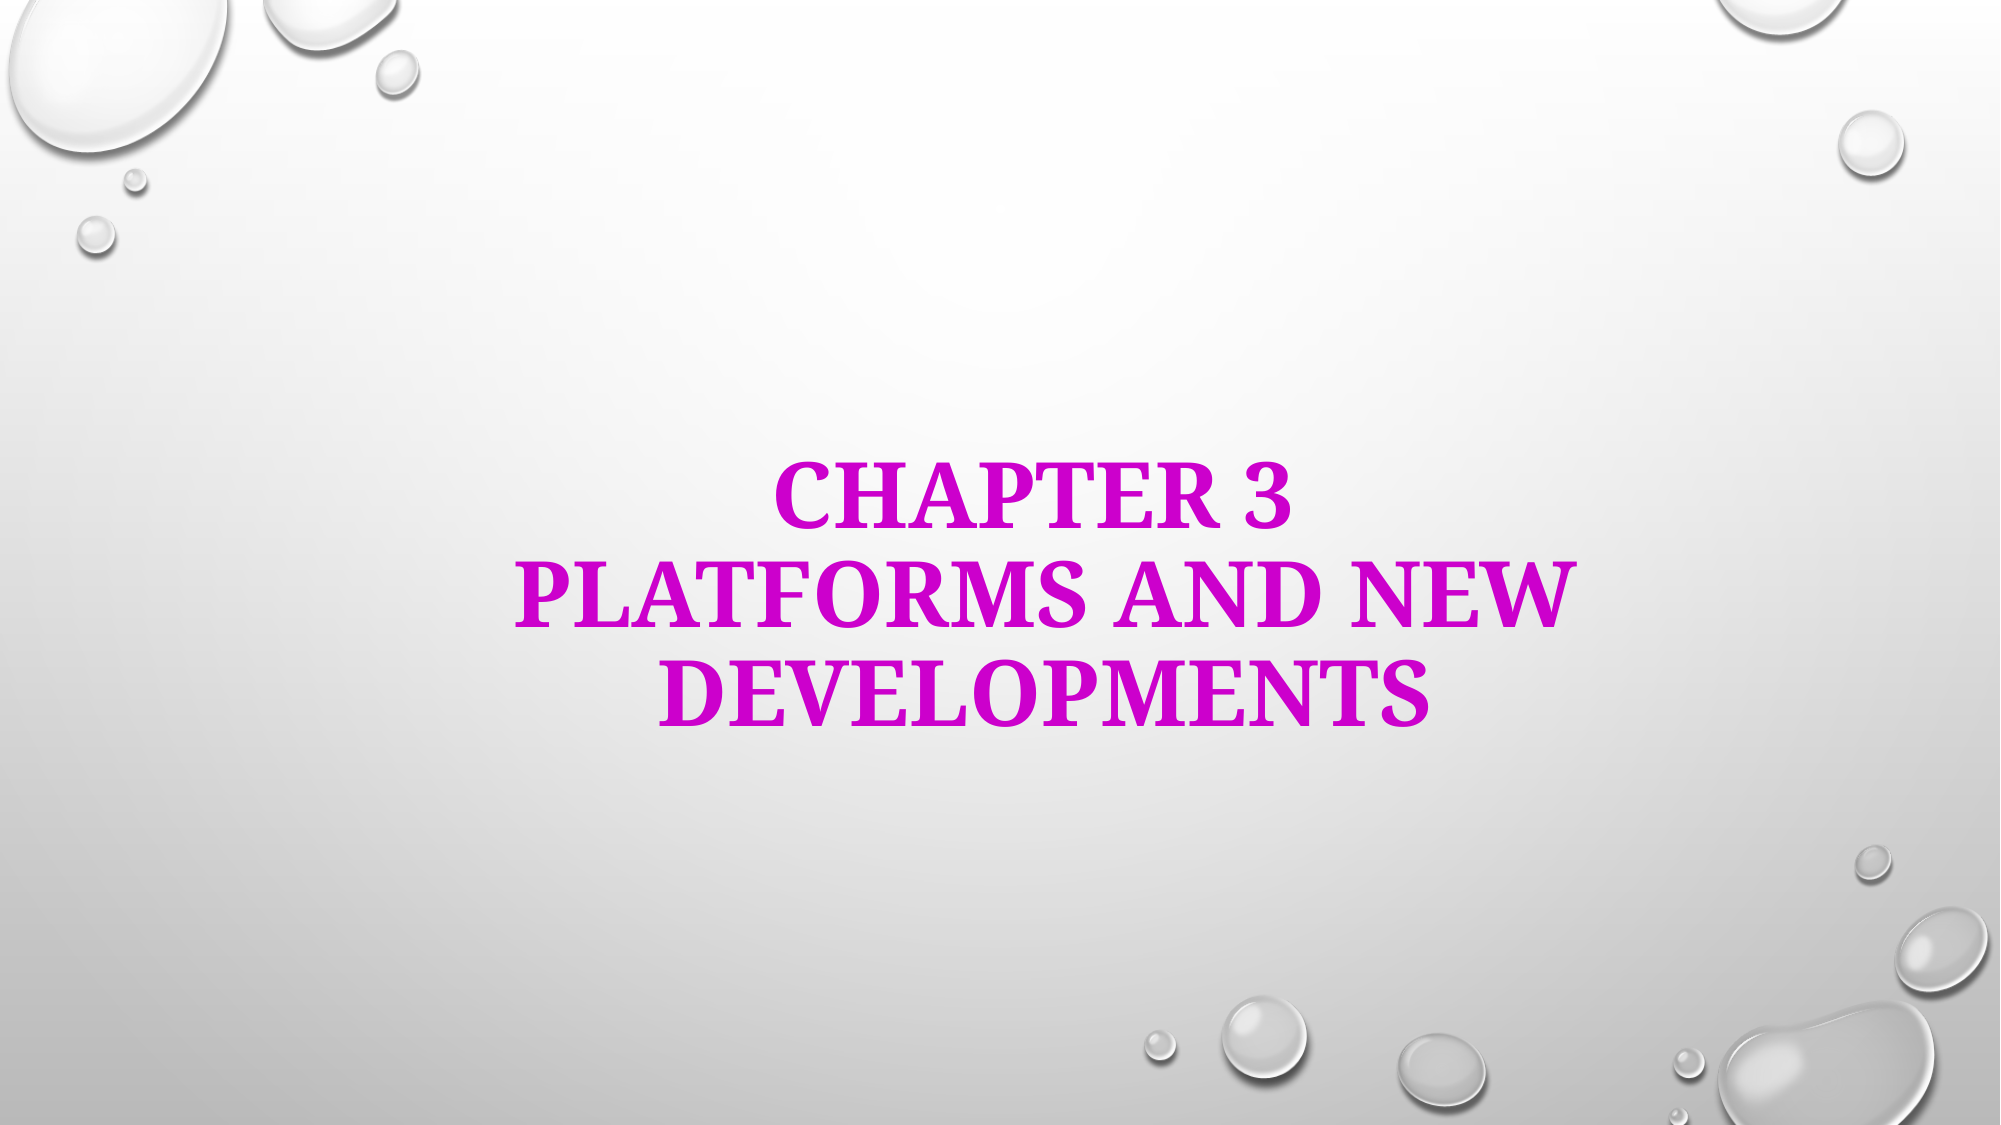

# CHAPTER 3 PLATFORMS AND NEW DEVELOPMENTS